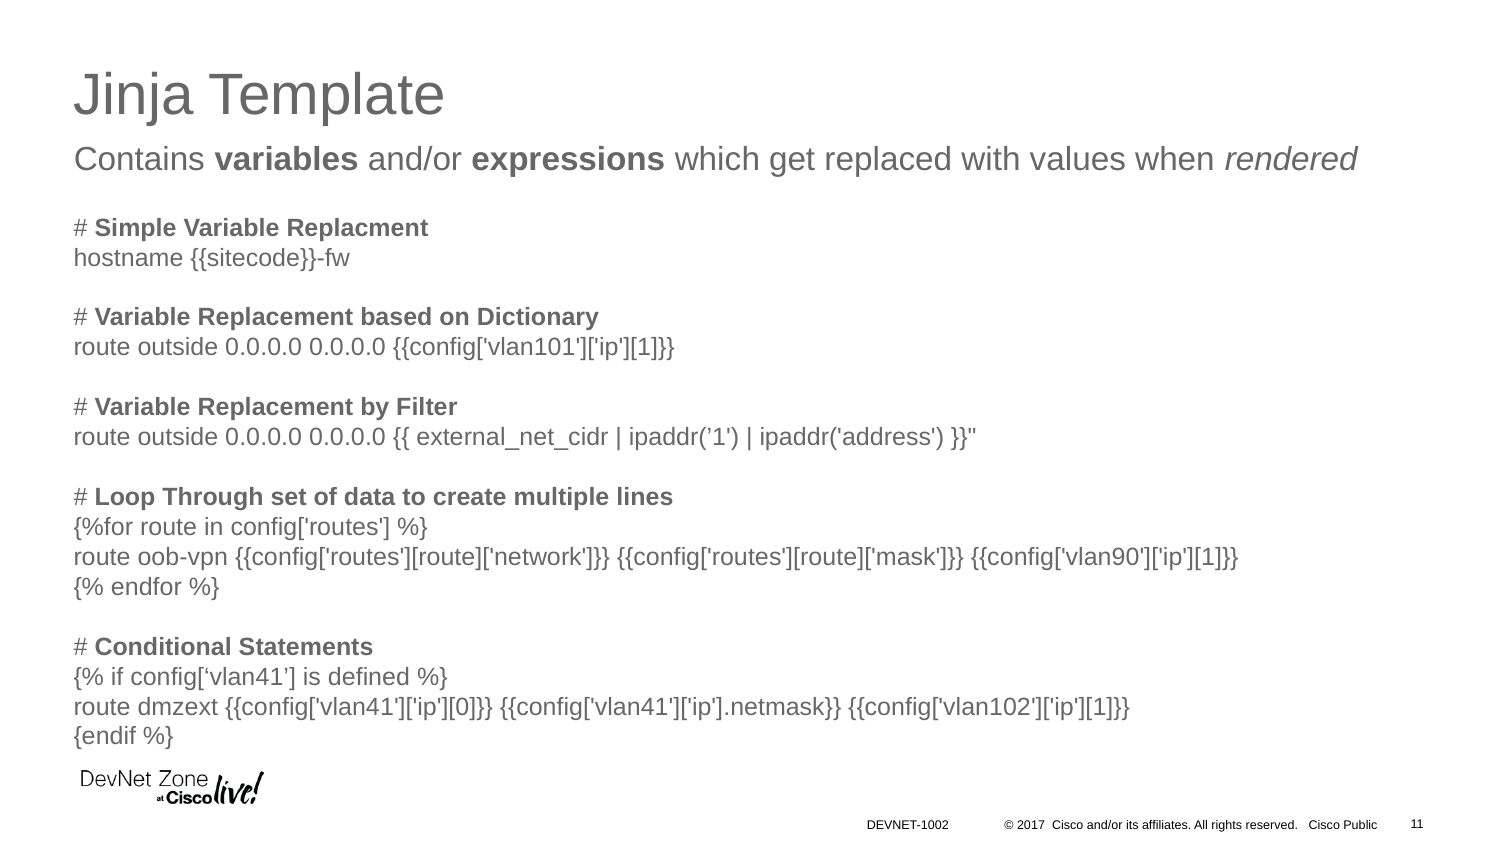

# Jinja Template
Contains variables and/or expressions which get replaced with values when rendered

# Simple Variable Replacment
hostname {{sitecode}}-fw

# Variable Replacement based on Dictionary
route outside 0.0.0.0 0.0.0.0 {{config['vlan101']['ip'][1]}}

# Variable Replacement by Filter
route outside 0.0.0.0 0.0.0.0 {{ external_net_cidr | ipaddr(’1') | ipaddr('address') }}"

# Loop Through set of data to create multiple lines
{%for route in config['routes'] %}
route oob-vpn {{config['routes'][route]['network']}} {{config['routes'][route]['mask']}} {{config['vlan90']['ip'][1]}}
{% endfor %}

# Conditional Statements
{% if config[‘vlan41’] is defined %}
route dmzext {{config['vlan41']['ip'][0]}} {{config['vlan41']['ip'].netmask}} {{config['vlan102']['ip'][1]}}
{endif %}

11
DEVNET-1002